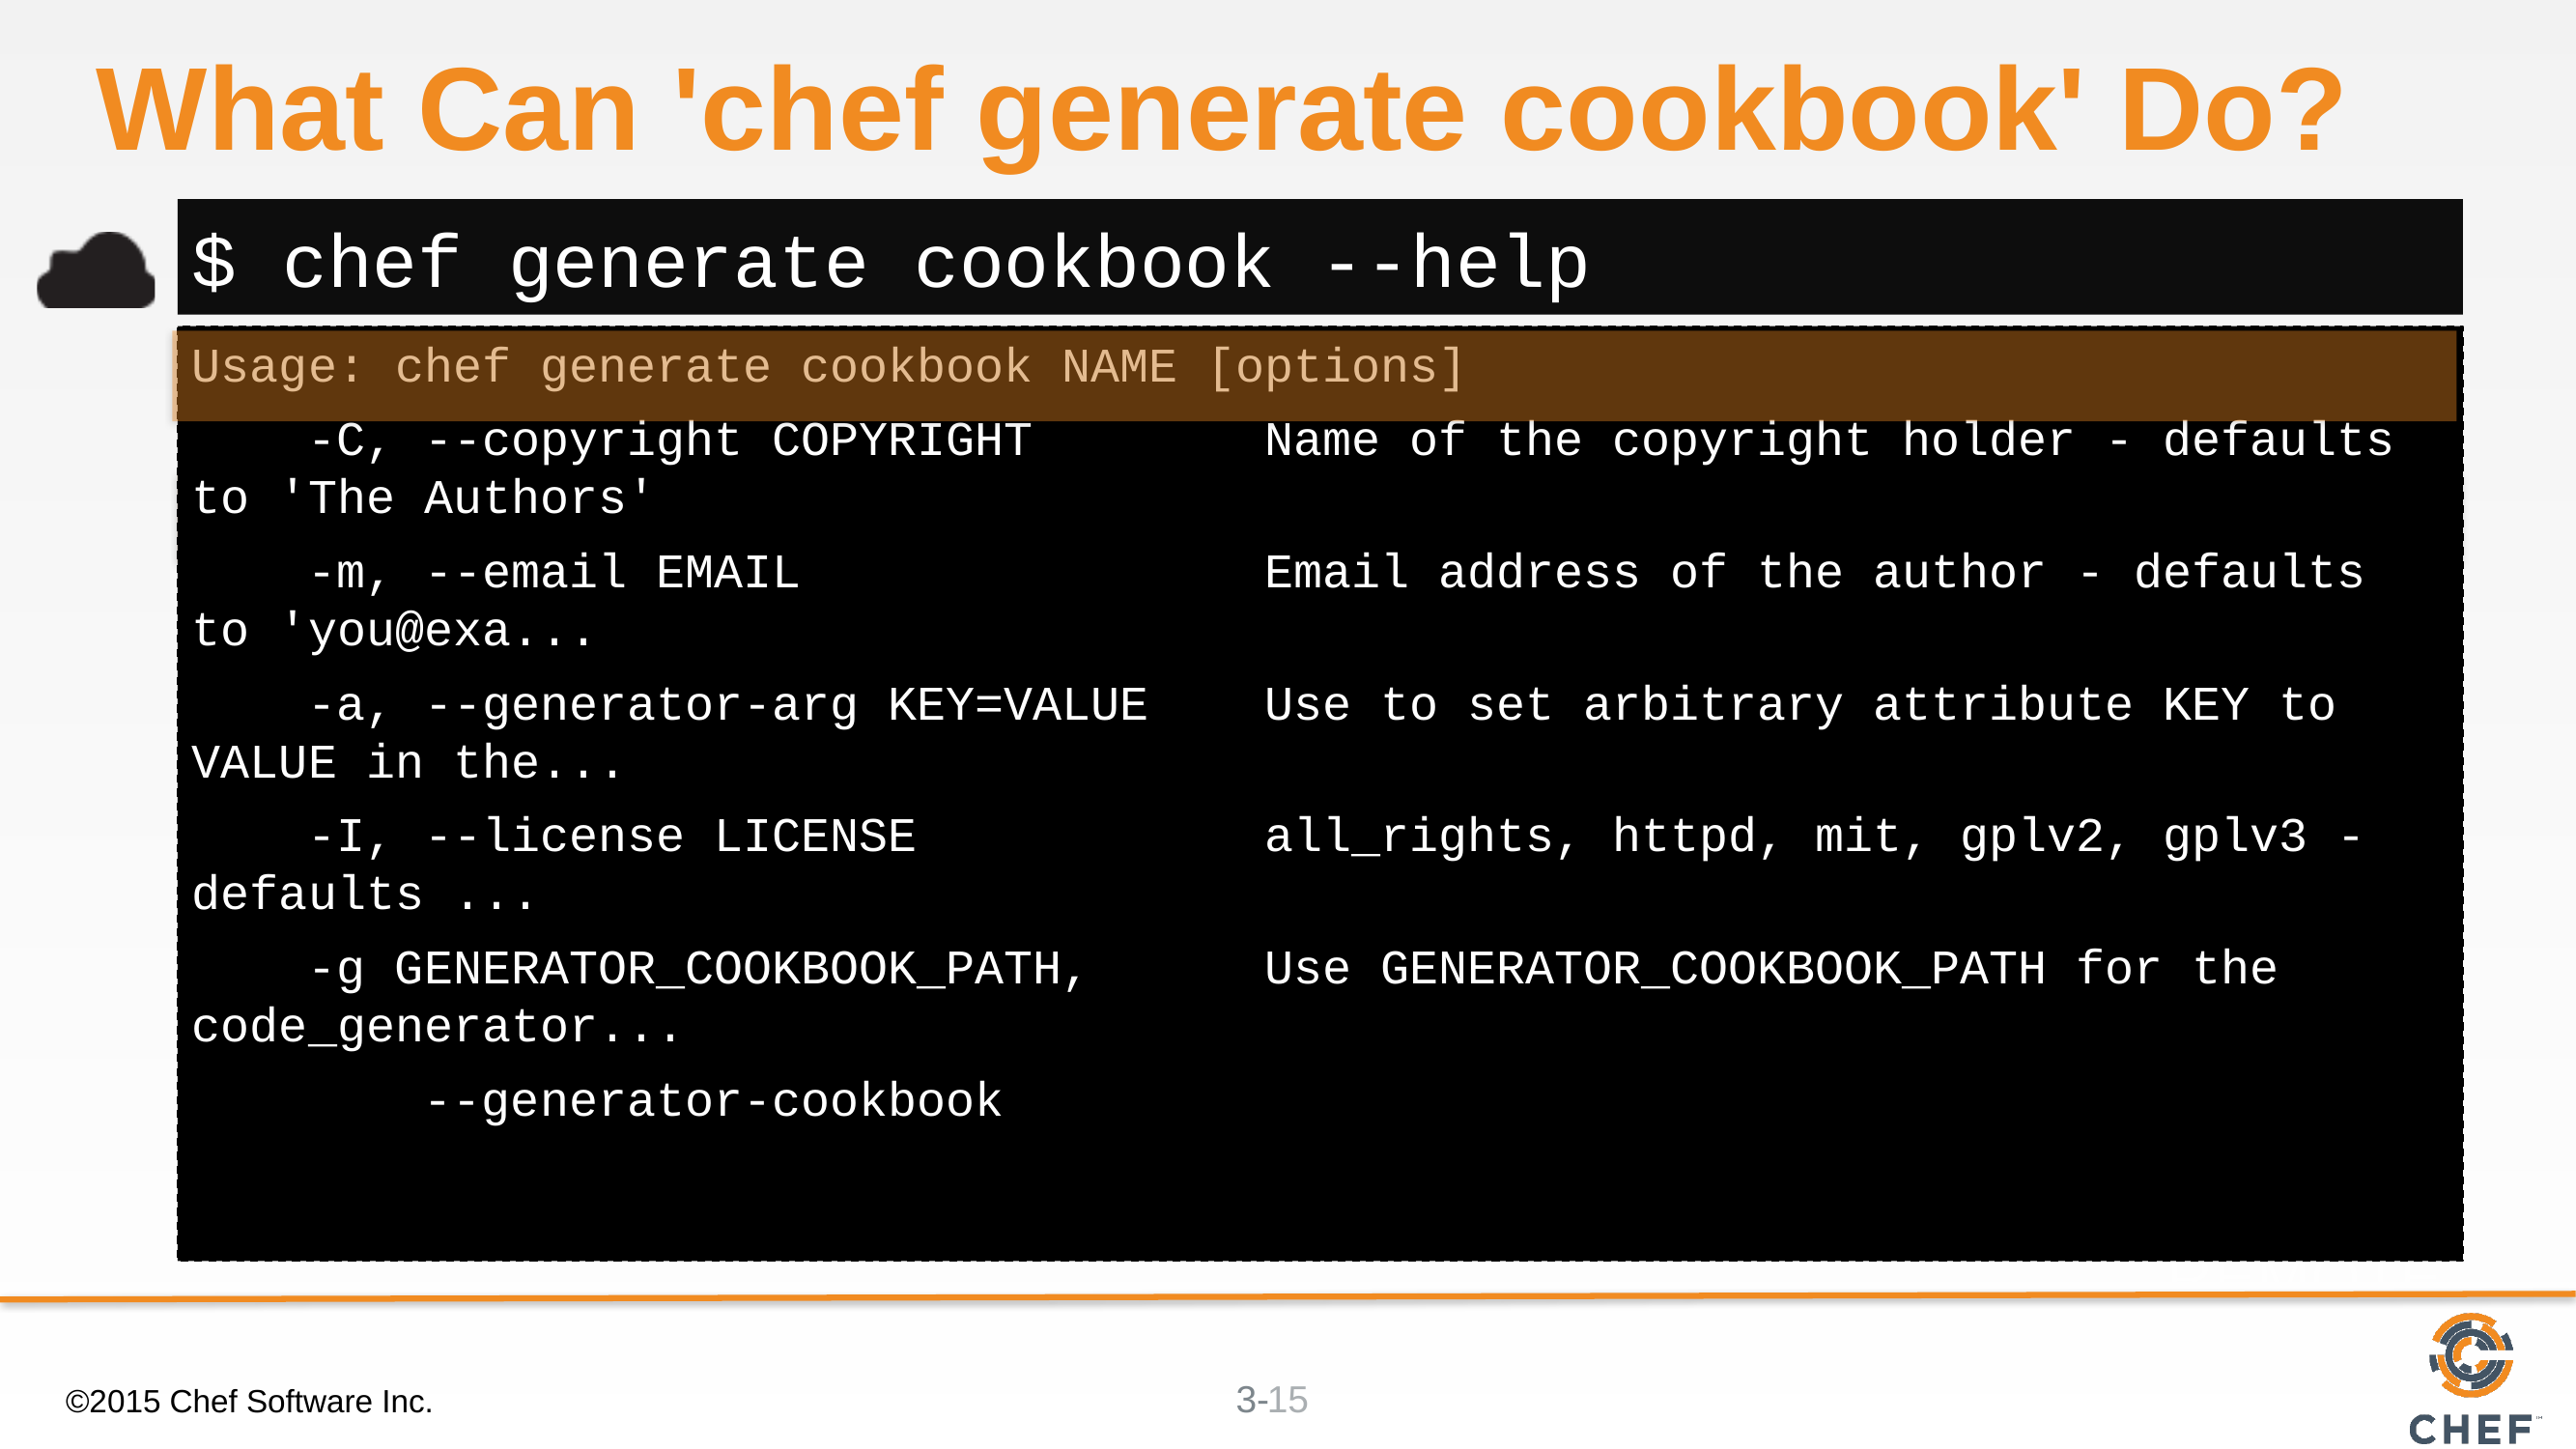

# What Can 'chef generate cookbook' Do?
$ chef generate cookbook --help
Usage: chef generate cookbook NAME [options]
    -C, --copyright COPYRIGHT        Name of the copyright holder - defaults to 'The Authors'
    -m, --email EMAIL                Email address of the author - defaults to 'you@exa...
    -a, --generator-arg KEY=VALUE    Use to set arbitrary attribute KEY to VALUE in the...
    -I, --license LICENSE            all_rights, httpd, mit, gplv2, gplv3 - defaults ...
    -g GENERATOR_COOKBOOK_PATH,      Use GENERATOR_COOKBOOK_PATH for the code_generator...
        --generator-cookbook

©2015 Chef Software Inc.
15